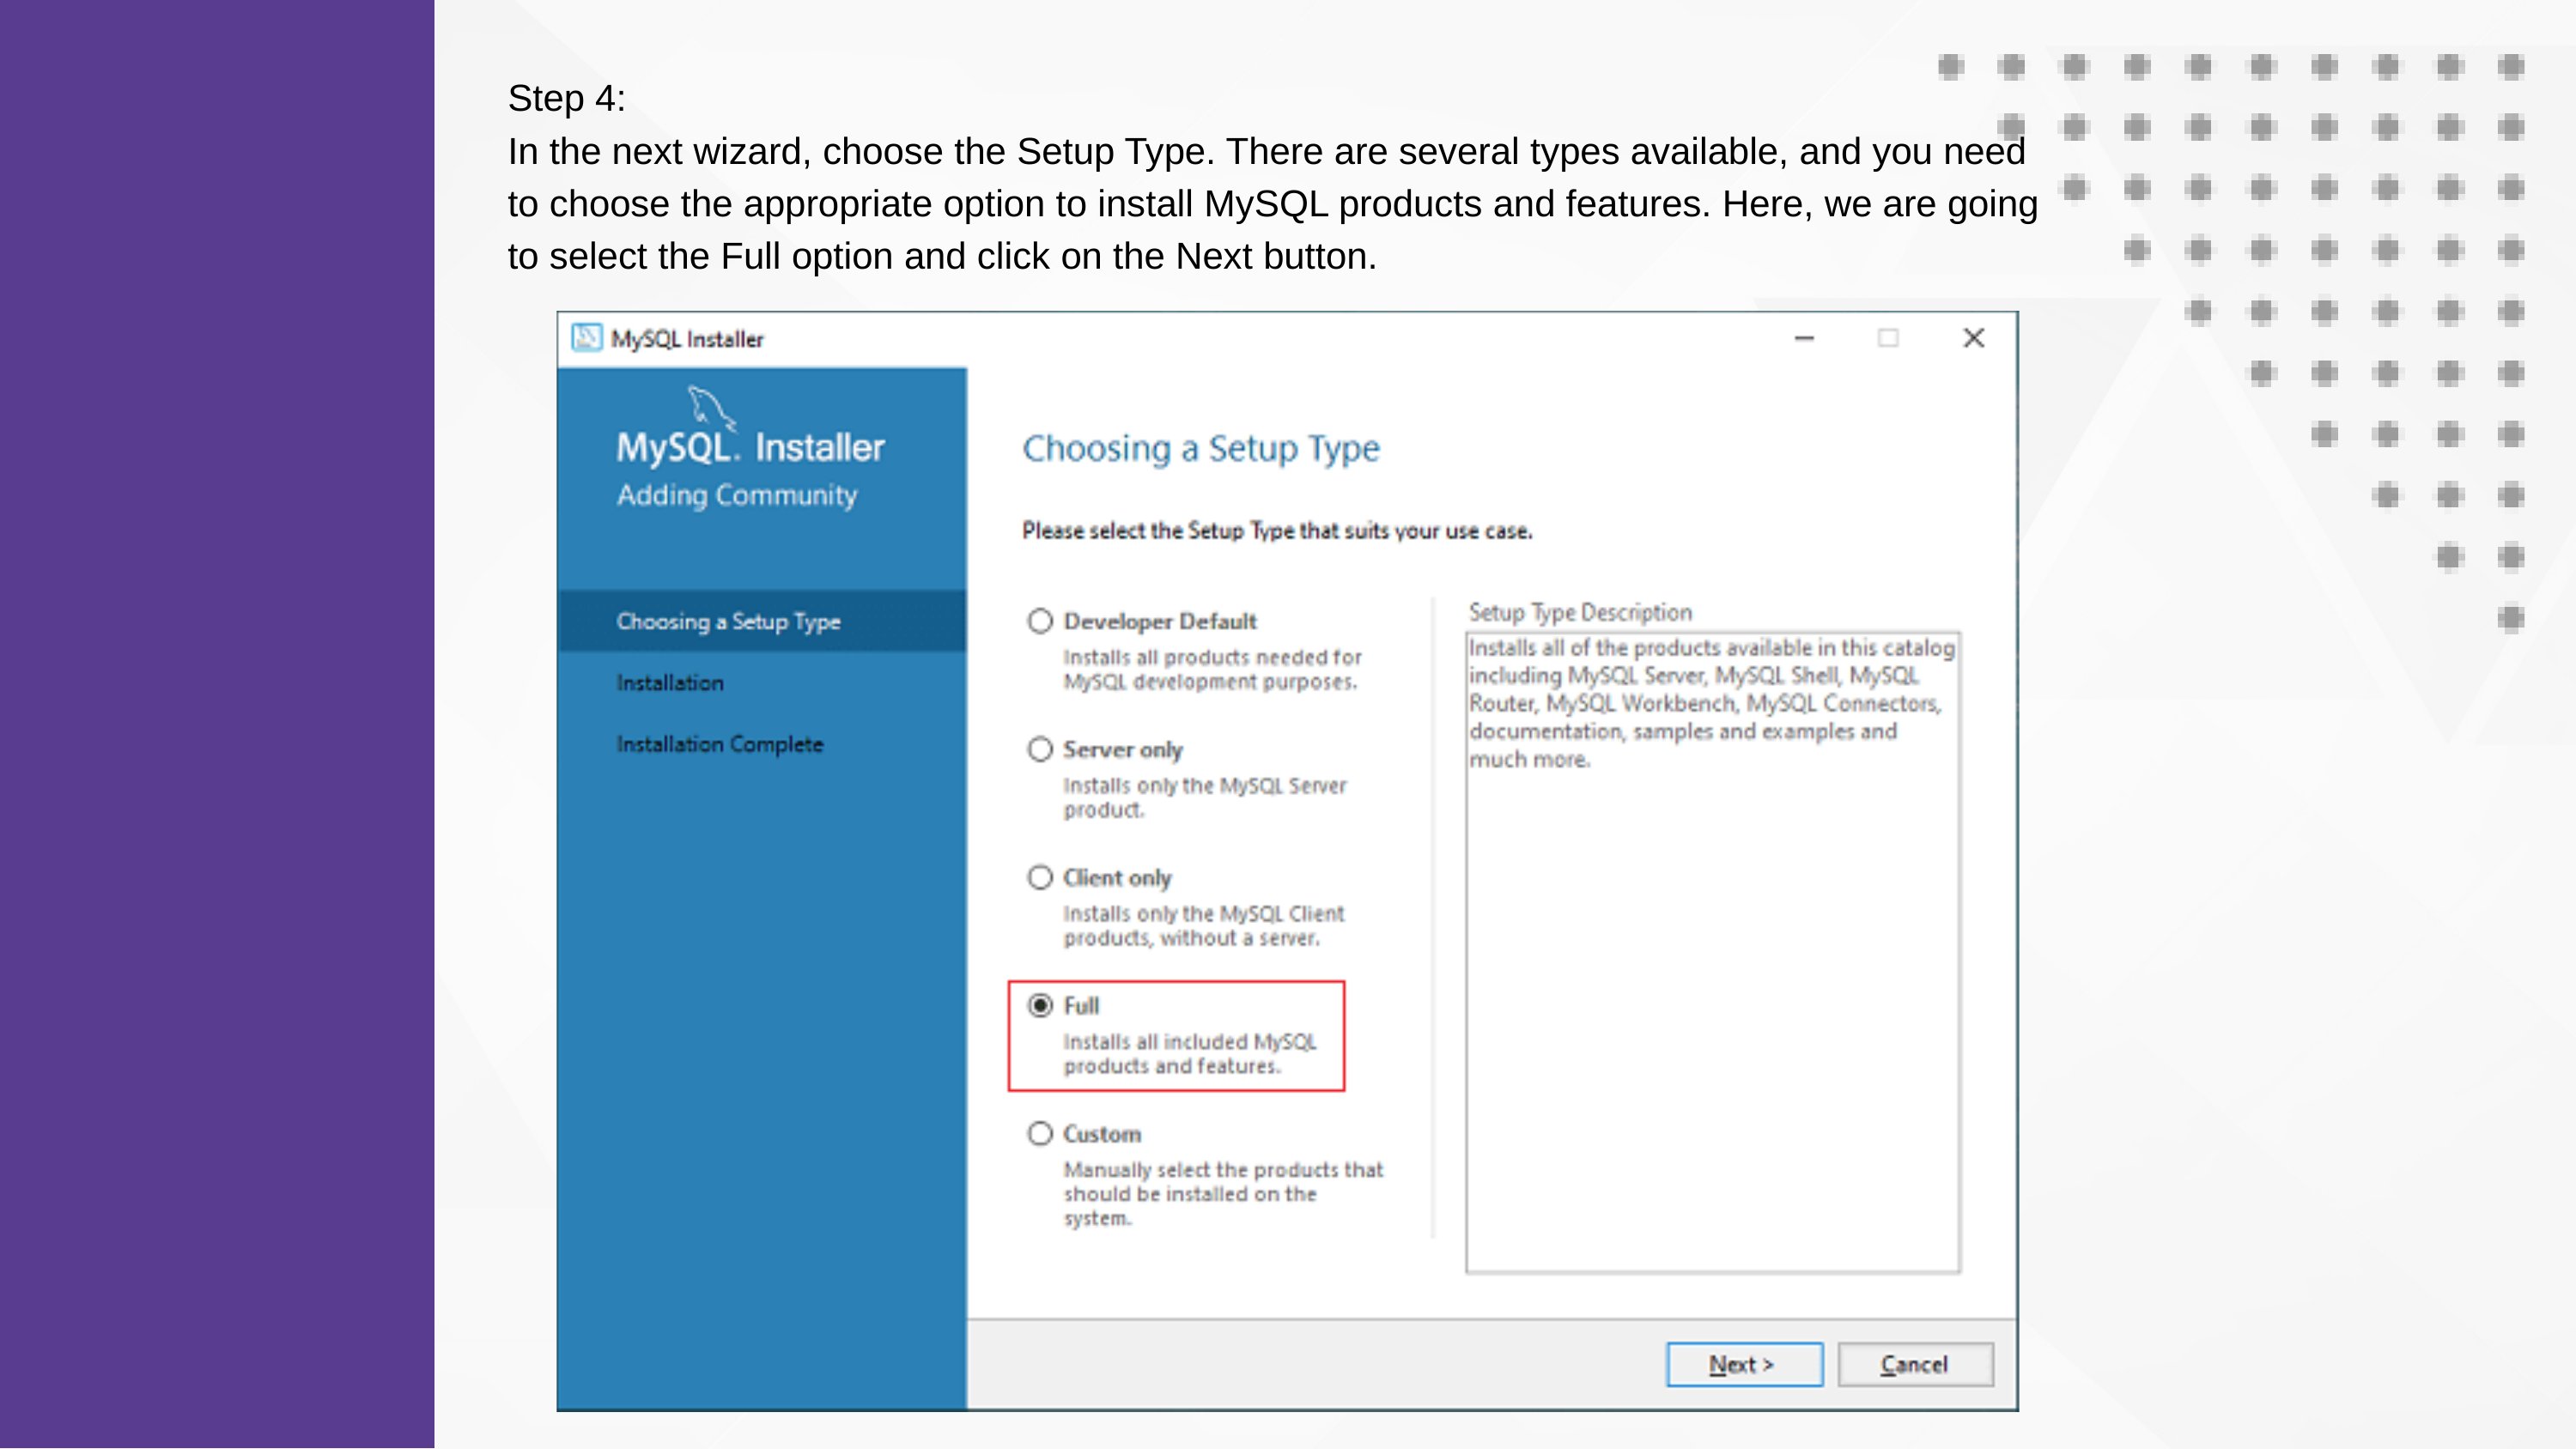

Step 4:
In the next wizard, choose the Setup Type. There are several types available, and you need to choose the appropriate option to install MySQL products and features. Here, we are going to select the Full option and click on the Next button.